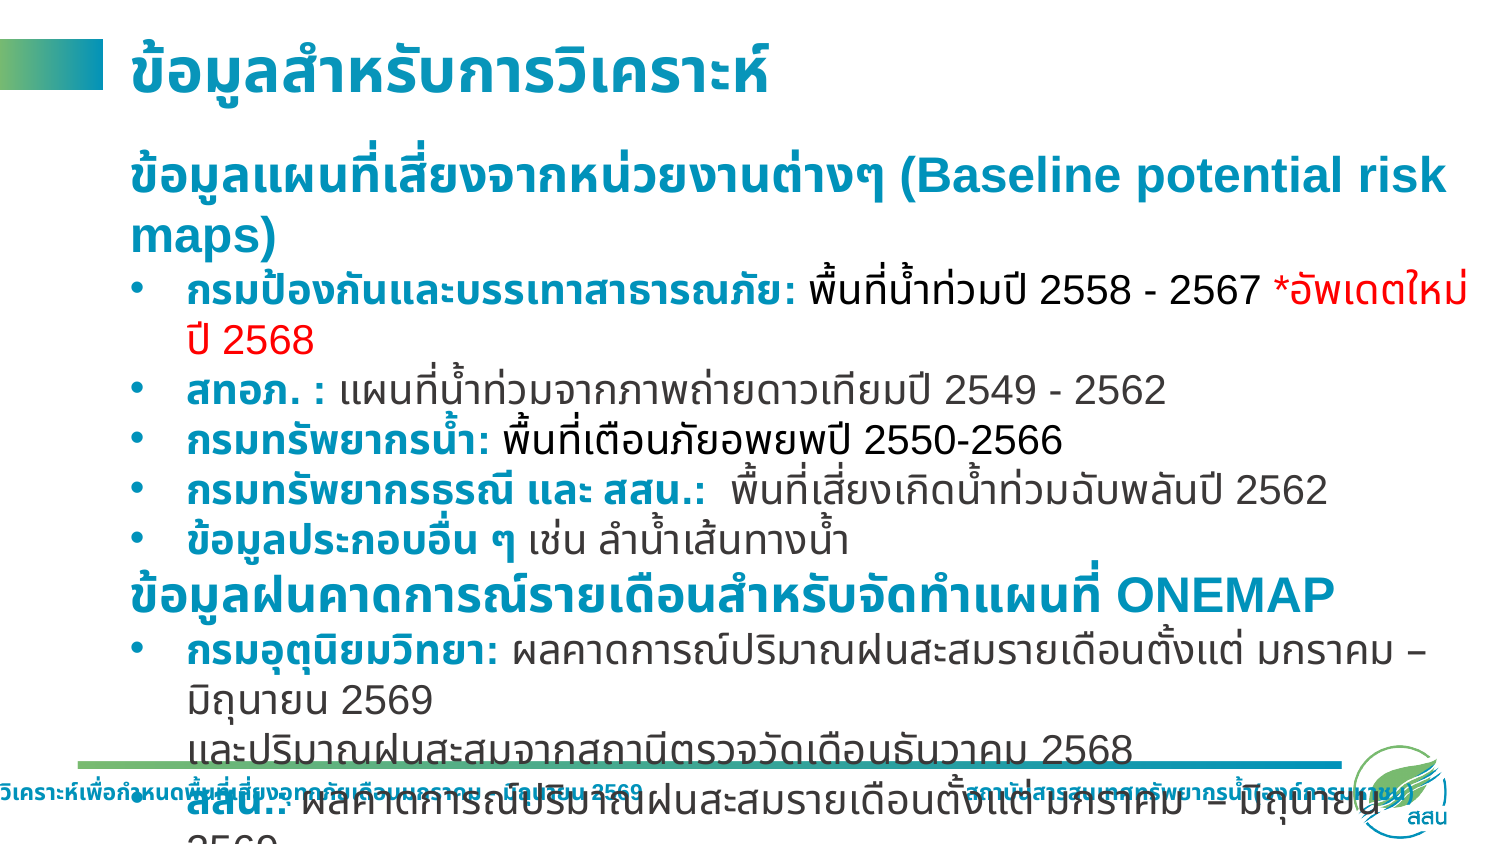

ข้อมูลสำหรับการวิเคราะห์
ข้อมูลแผนที่เสี่ยงจากหน่วยงานต่างๆ (Baseline potential risk maps)
กรมป้องกันและบรรเทาสาธารณภัย: พื้นที่น้ำท่วมปี 2558 - 2567 *อัพเดตใหม่ปี 2568
สทอภ. : แผนที่น้ำท่วมจากภาพถ่ายดาวเทียมปี 2549 - 2562
กรมทรัพยากรน้ำ: พื้นที่เตือนภัยอพยพปี 2550-2566
กรมทรัพยากรธรณี และ สสน.:  พื้นที่เสี่ยงเกิดน้ำท่วมฉับพลันปี 2562
ข้อมูลประกอบอื่น ๆ เช่น ลำน้ำเส้นทางน้ำ
ข้อมูลฝนคาดการณ์รายเดือนสำหรับจัดทำแผนที่ ONEMAP
กรมอุตุนิยมวิทยา: ผลคาดการณ์ปริมาณฝนสะสมรายเดือนตั้งแต่ มกราคม – มิถุนายน 2569
และปริมาณฝนสะสมจากสถานีตรวจวัดเดือนธันวาคม 2568
สสน.: ผลคาดการณ์ปริมาณฝนสะสมรายเดือนตั้งแต่ มกราคม  – มิถุนายน 2569